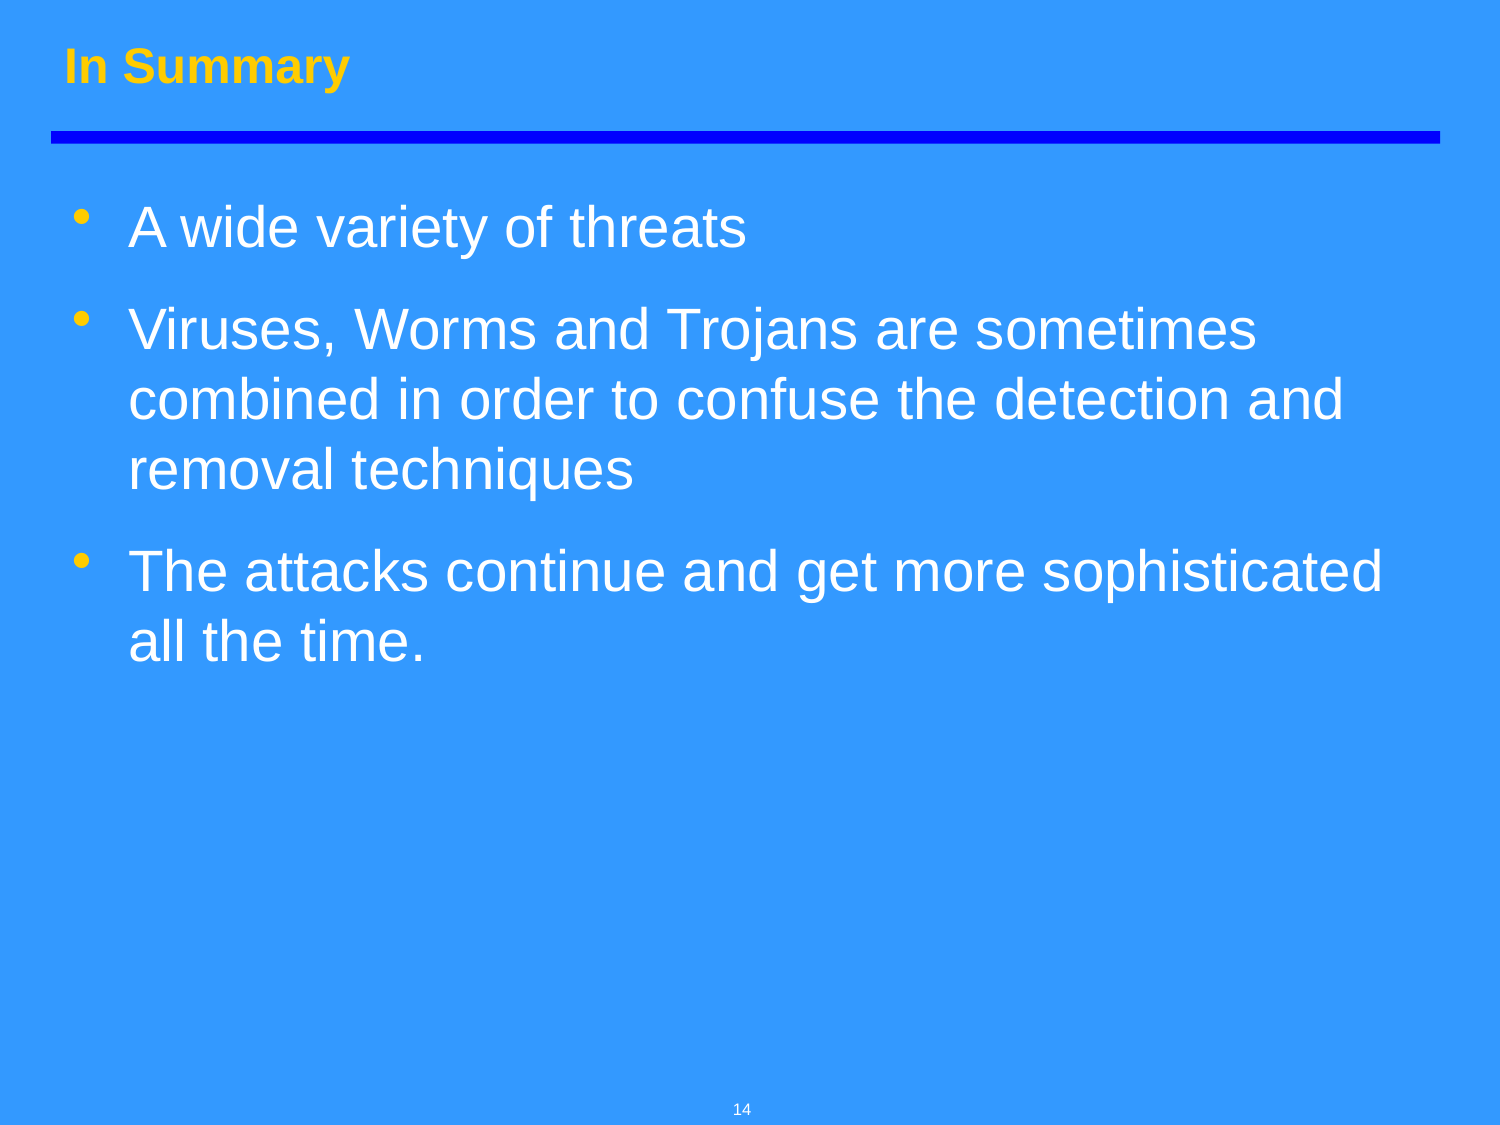

# In Summary
A wide variety of threats
Viruses, Worms and Trojans are sometimes combined in order to confuse the detection and removal techniques
The attacks continue and get more sophisticated all the time.

14